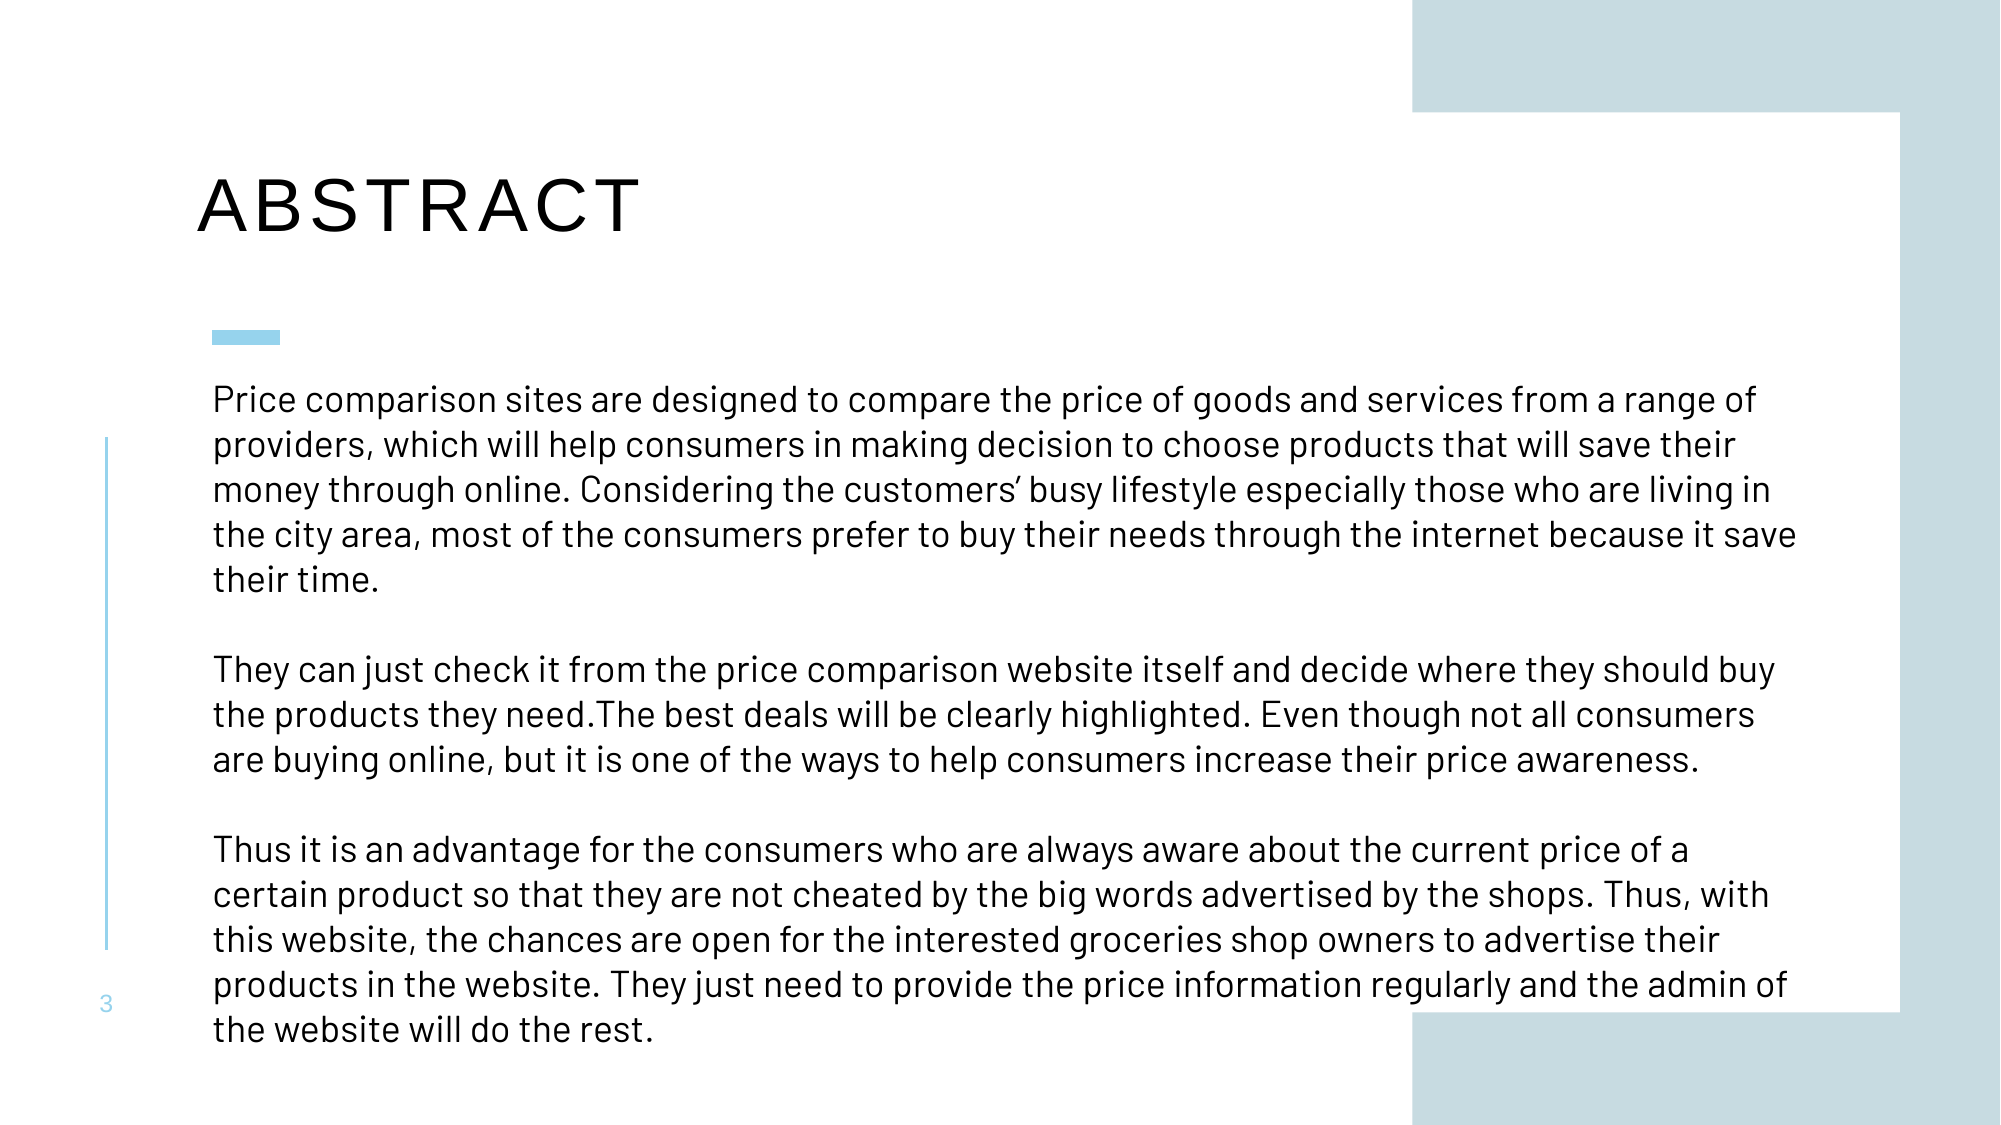

# ABSTRACT
Price comparison sites are designed to compare the price of goods and services from a range of providers, which will help consumers in making decision to choose products that will save their money through online. Considering the customers’ busy lifestyle especially those who are living in the city area, most of the consumers prefer to buy their needs through the internet because it save their time.

They can just check it from the price comparison website itself and decide where they should buy the products they need.The best deals will be clearly highlighted. Even though not all consumers are buying online, but it is one of the ways to help consumers increase their price awareness.

Thus it is an advantage for the consumers who are always aware about the current price of a certain product so that they are not cheated by the big words advertised by the shops. Thus, with this website, the chances are open for the interested groceries shop owners to advertise their products in the website. They just need to provide the price information regularly and the admin of the website will do the rest.
3